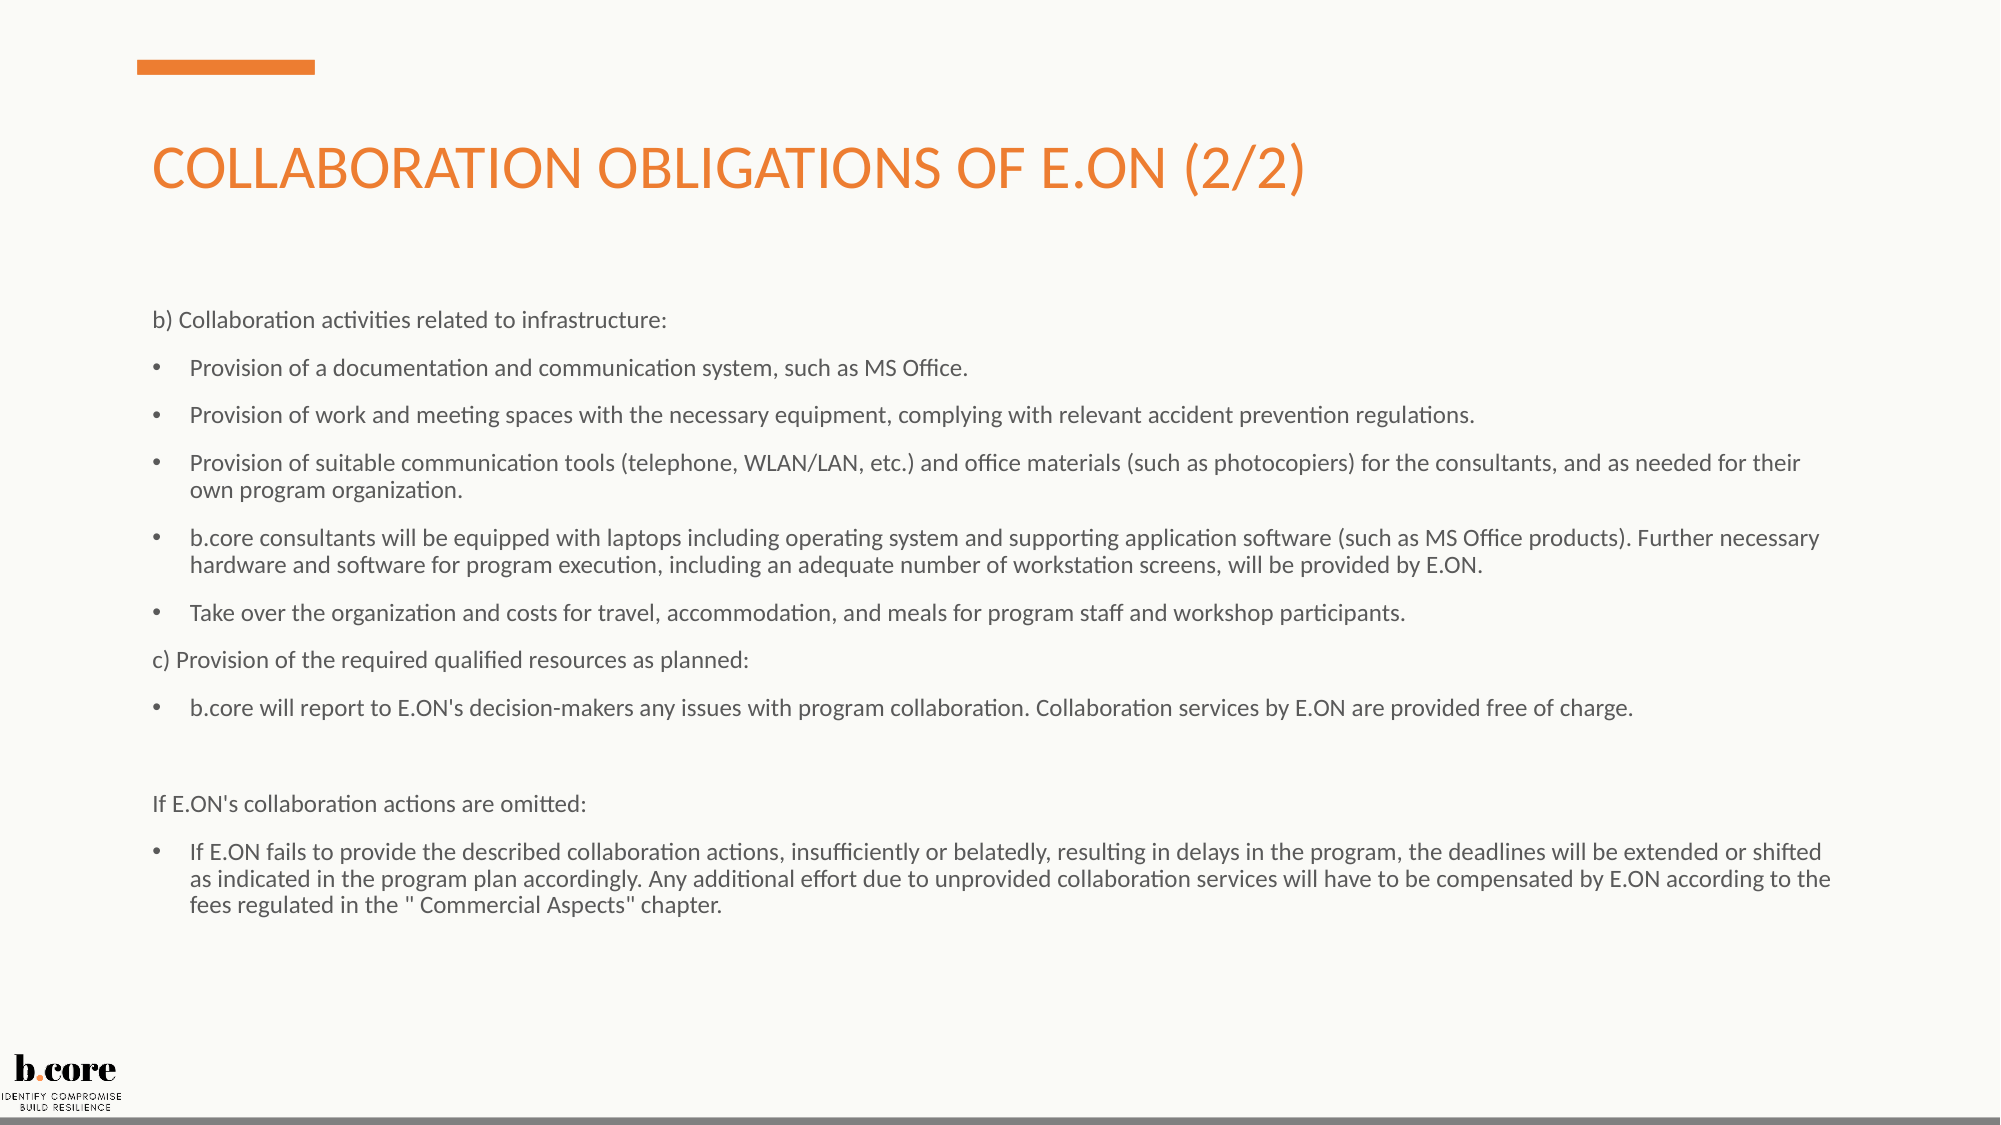

# Collaboration Obligations of E.ON (2/2)
b) Collaboration activities related to infrastructure:
Provision of a documentation and communication system, such as MS Office.
Provision of work and meeting spaces with the necessary equipment, complying with relevant accident prevention regulations.
Provision of suitable communication tools (telephone, WLAN/LAN, etc.) and office materials (such as photocopiers) for the consultants, and as needed for their own program organization.
b.core consultants will be equipped with laptops including operating system and supporting application software (such as MS Office products). Further necessary hardware and software for program execution, including an adequate number of workstation screens, will be provided by E.ON.
Take over the organization and costs for travel, accommodation, and meals for program staff and workshop participants.
c) Provision of the required qualified resources as planned:
b.core will report to E.ON's decision-makers any issues with program collaboration. Collaboration services by E.ON are provided free of charge.

If E.ON's collaboration actions are omitted:
If E.ON fails to provide the described collaboration actions, insufficiently or belatedly, resulting in delays in the program, the deadlines will be extended or shifted as indicated in the program plan accordingly. Any additional effort due to unprovided collaboration services will have to be compensated by E.ON according to the fees regulated in the " Commercial Aspects" chapter.